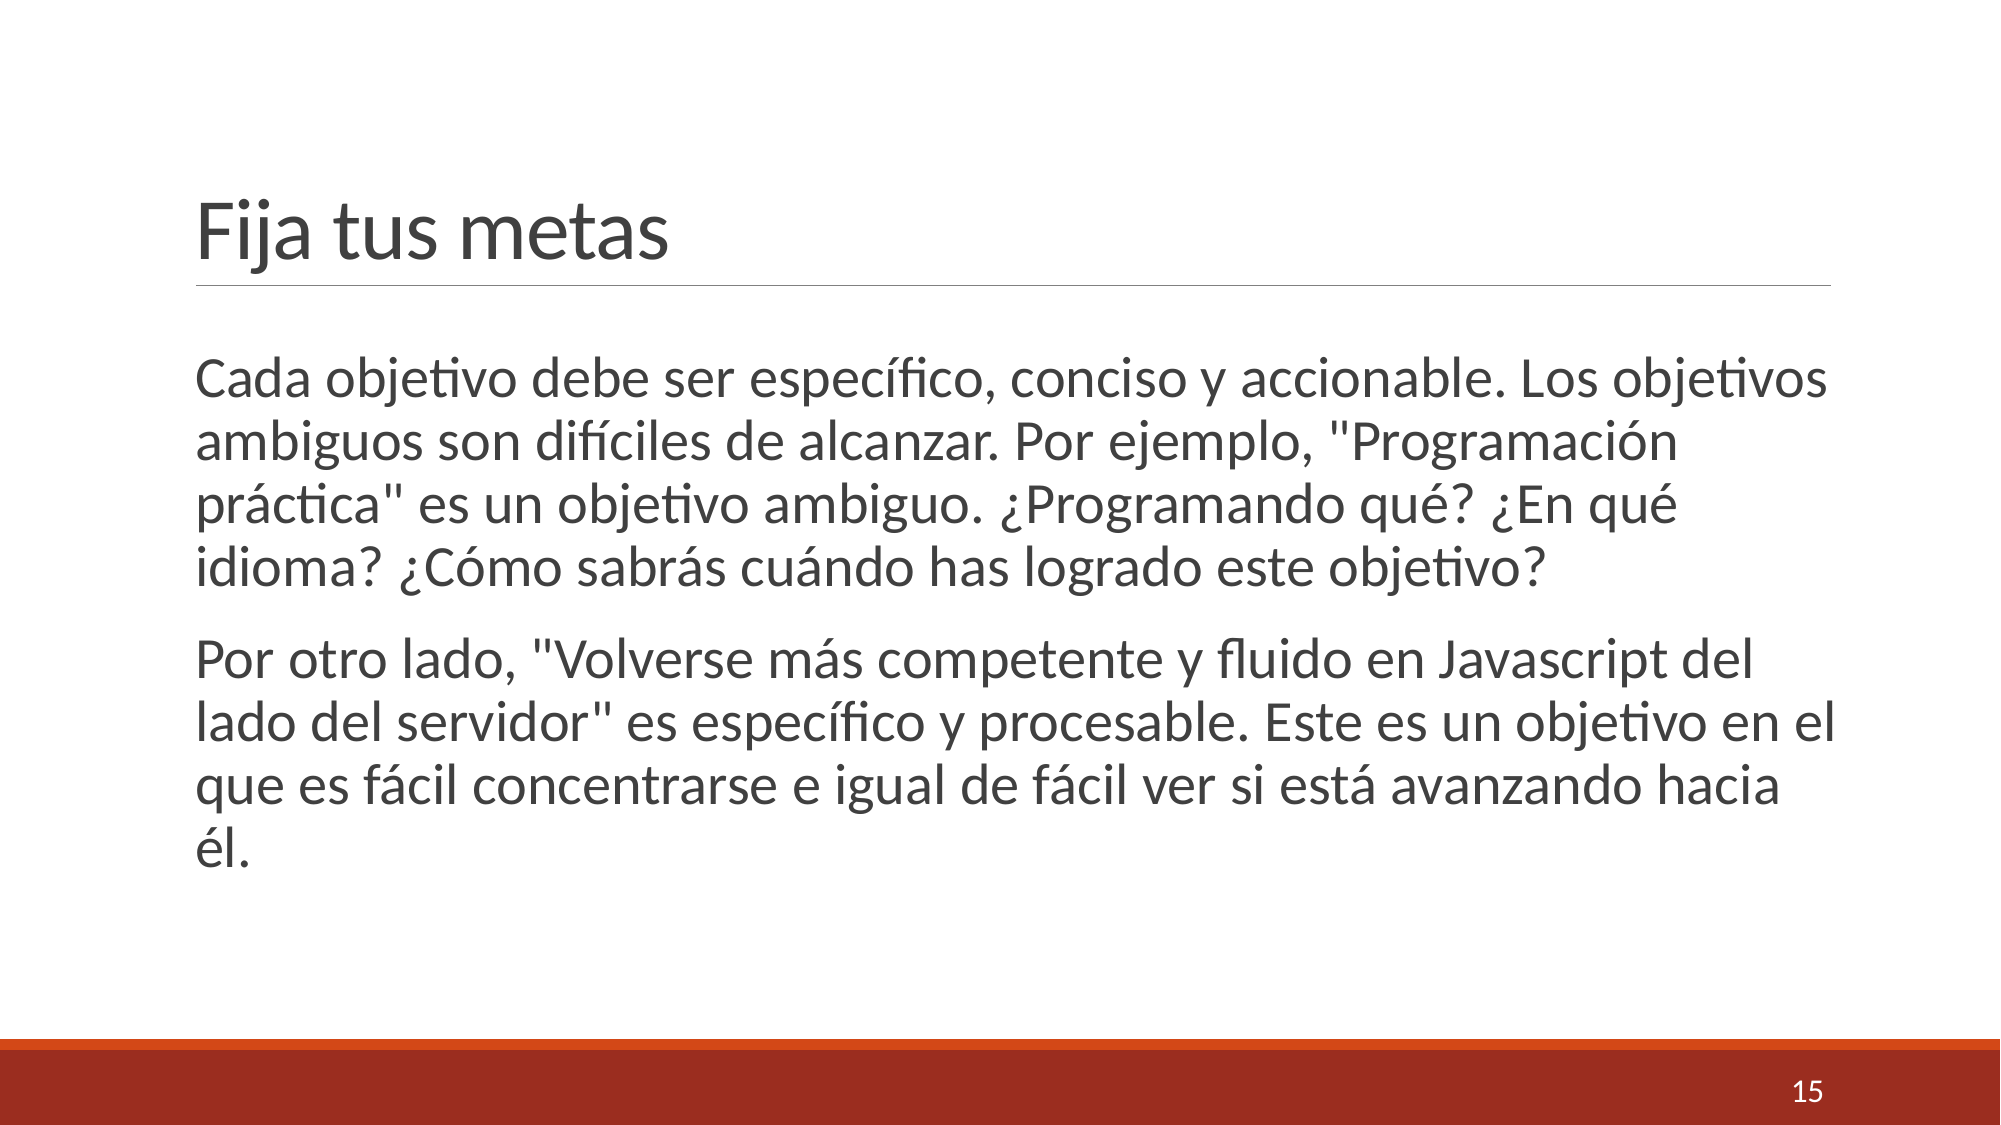

# Fija tus metas
Cada objetivo debe ser específico, conciso y accionable. Los objetivos ambiguos son difíciles de alcanzar. Por ejemplo, "Programación práctica" es un objetivo ambiguo. ¿Programando qué? ¿En qué idioma? ¿Cómo sabrás cuándo has logrado este objetivo?
Por otro lado, "Volverse más competente y fluido en Javascript del lado del servidor" es específico y procesable. Este es un objetivo en el que es fácil concentrarse e igual de fácil ver si está avanzando hacia él.
15